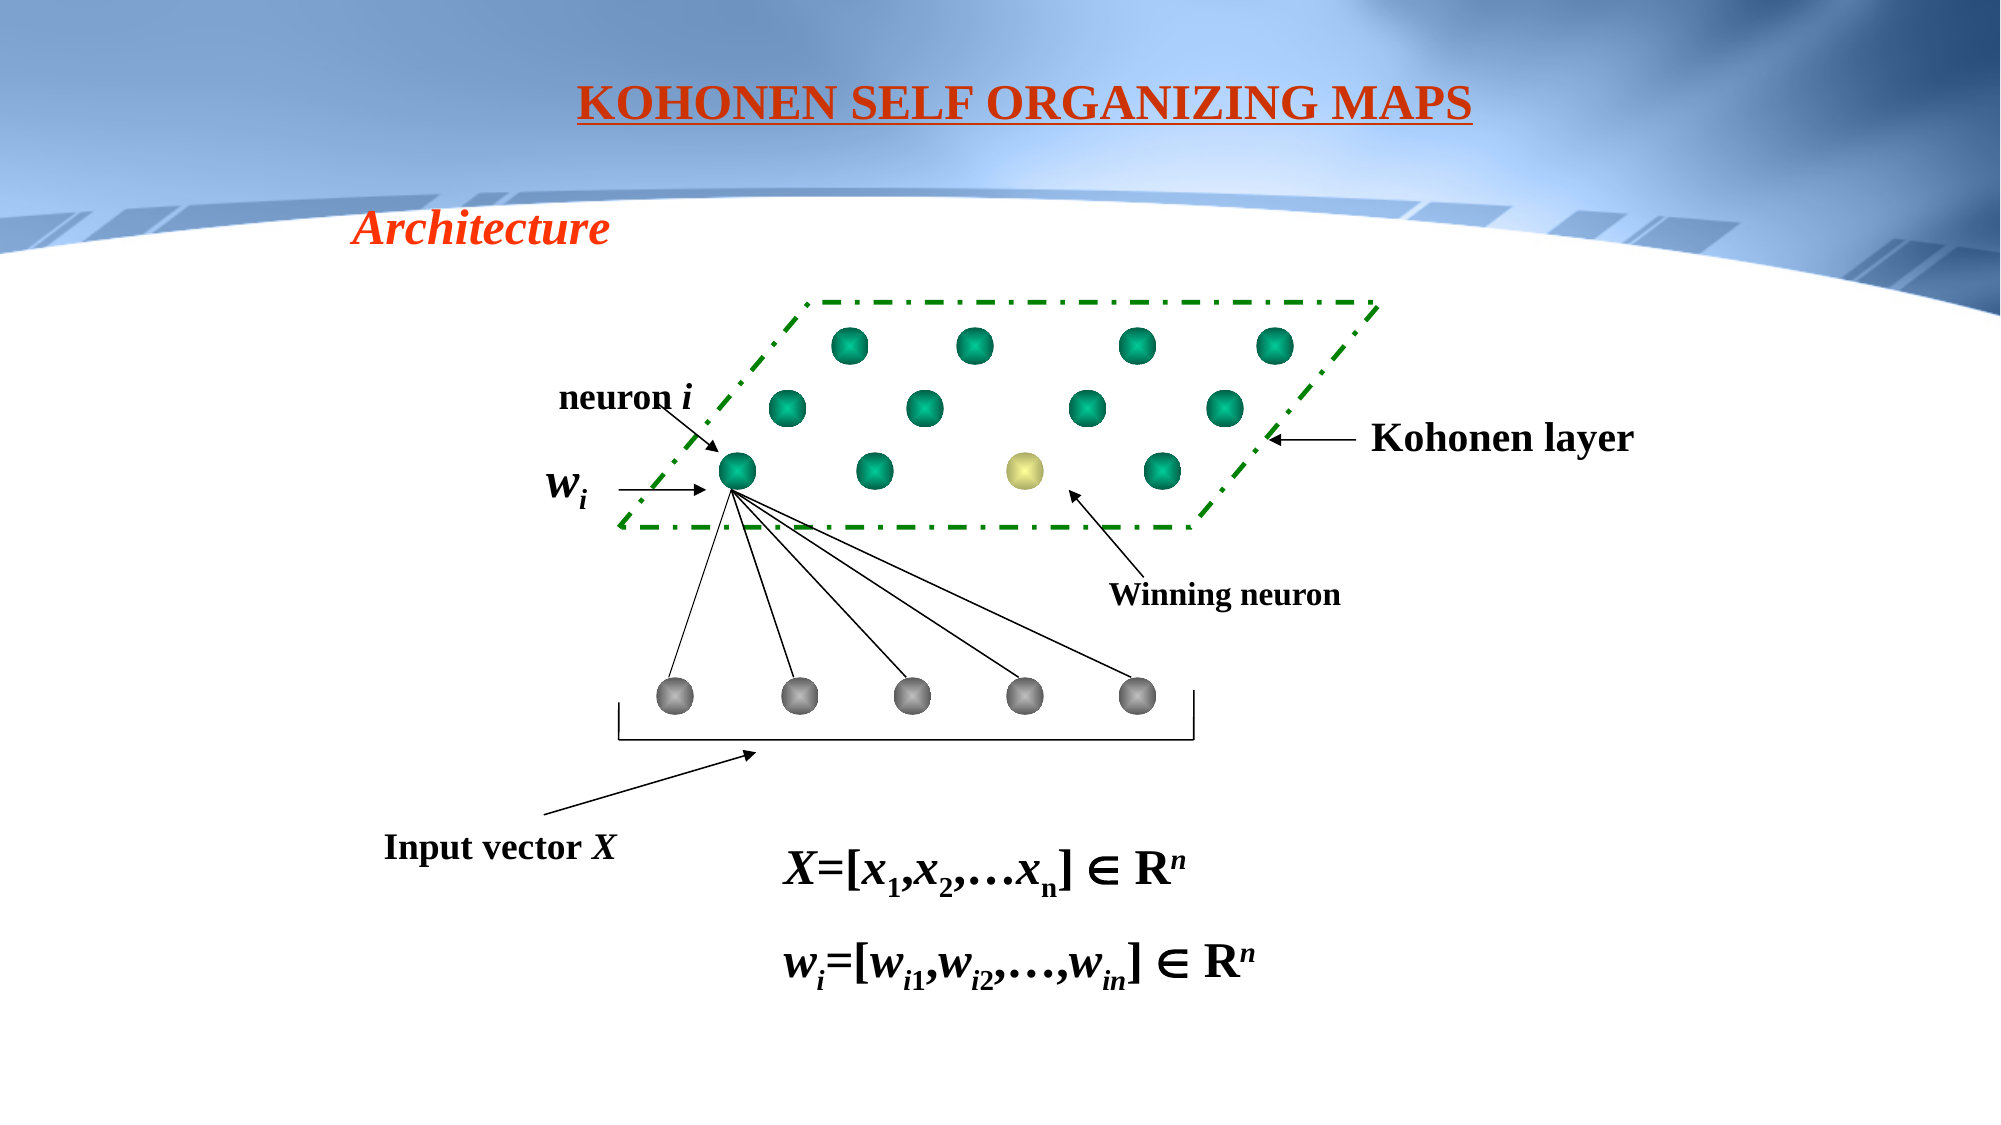

KOHONEN SELF ORGANIZING MAPS
Architecture

neuron i

Kohonen layer
wi

Winning neuron

Input vector X
X=[x1,x2,…xn] ∈ Rn
wi=[wi1,wi2,…,win] ∈ Rn